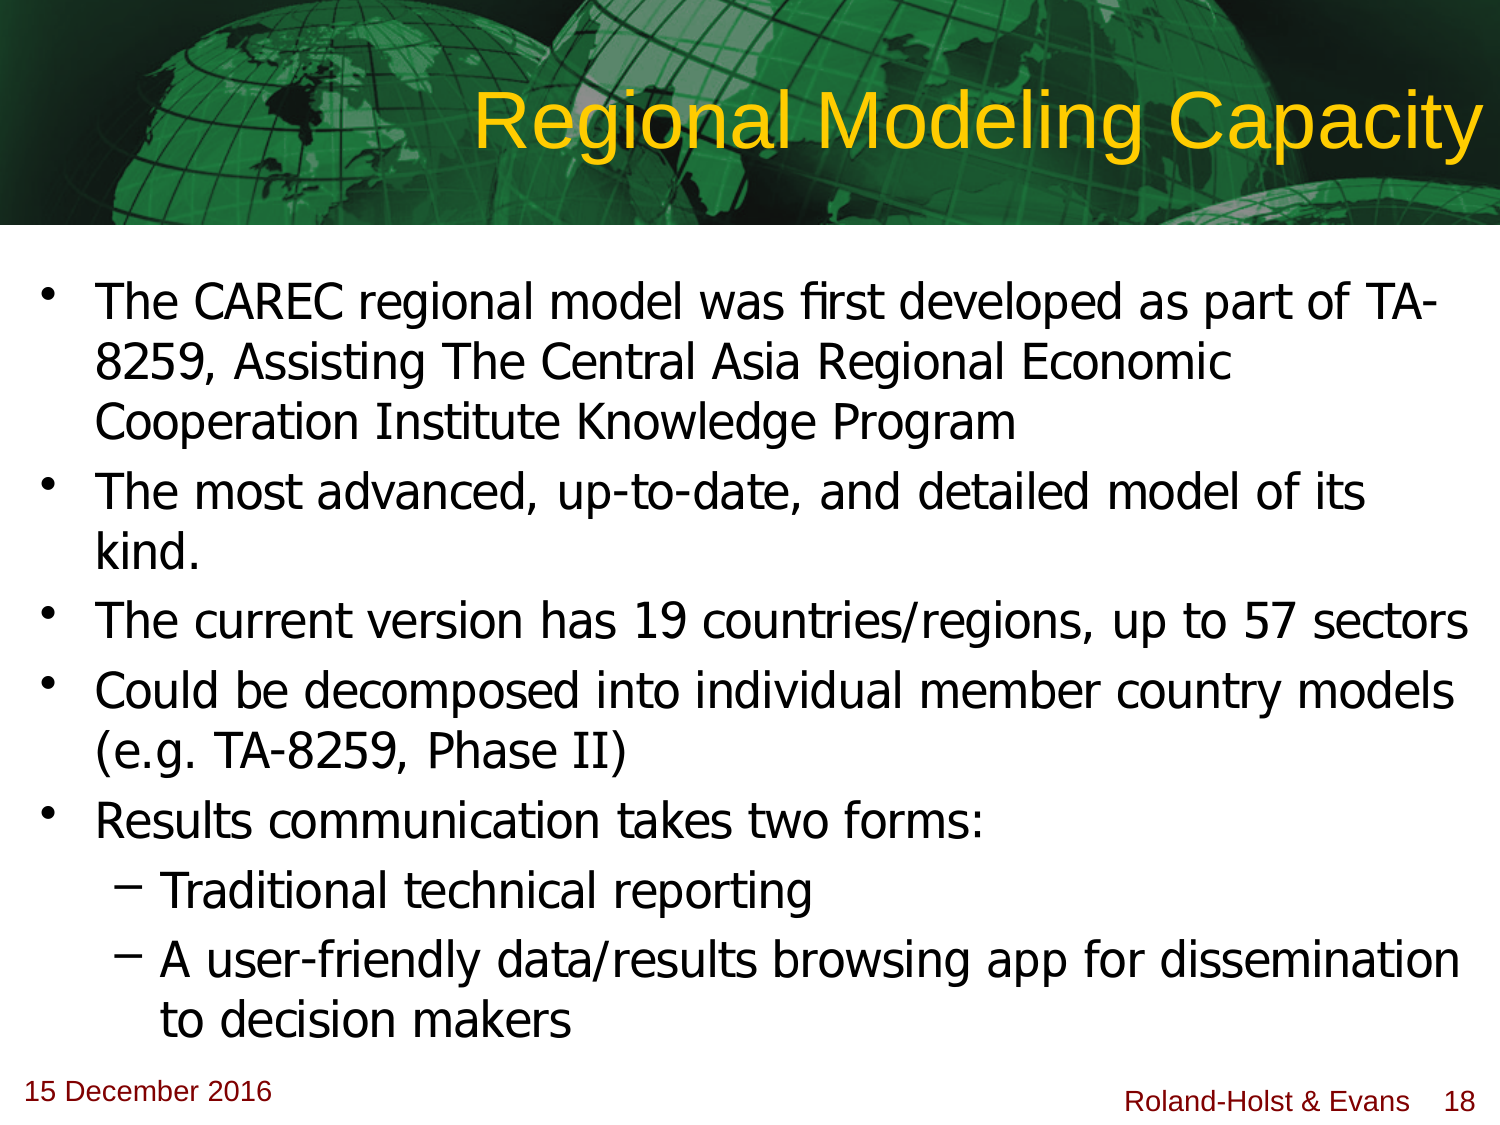

# Regional Modeling Capacity
The CAREC regional model was first developed as part of TA-8259, Assisting The Central Asia Regional Economic Cooperation Institute Knowledge Program
The most advanced, up-to-date, and detailed model of its kind.
The current version has 19 countries/regions, up to 57 sectors
Could be decomposed into individual member country models (e.g. TA-8259, Phase II)
Results communication takes two forms:
Traditional technical reporting
A user-friendly data/results browsing app for dissemination to decision makers